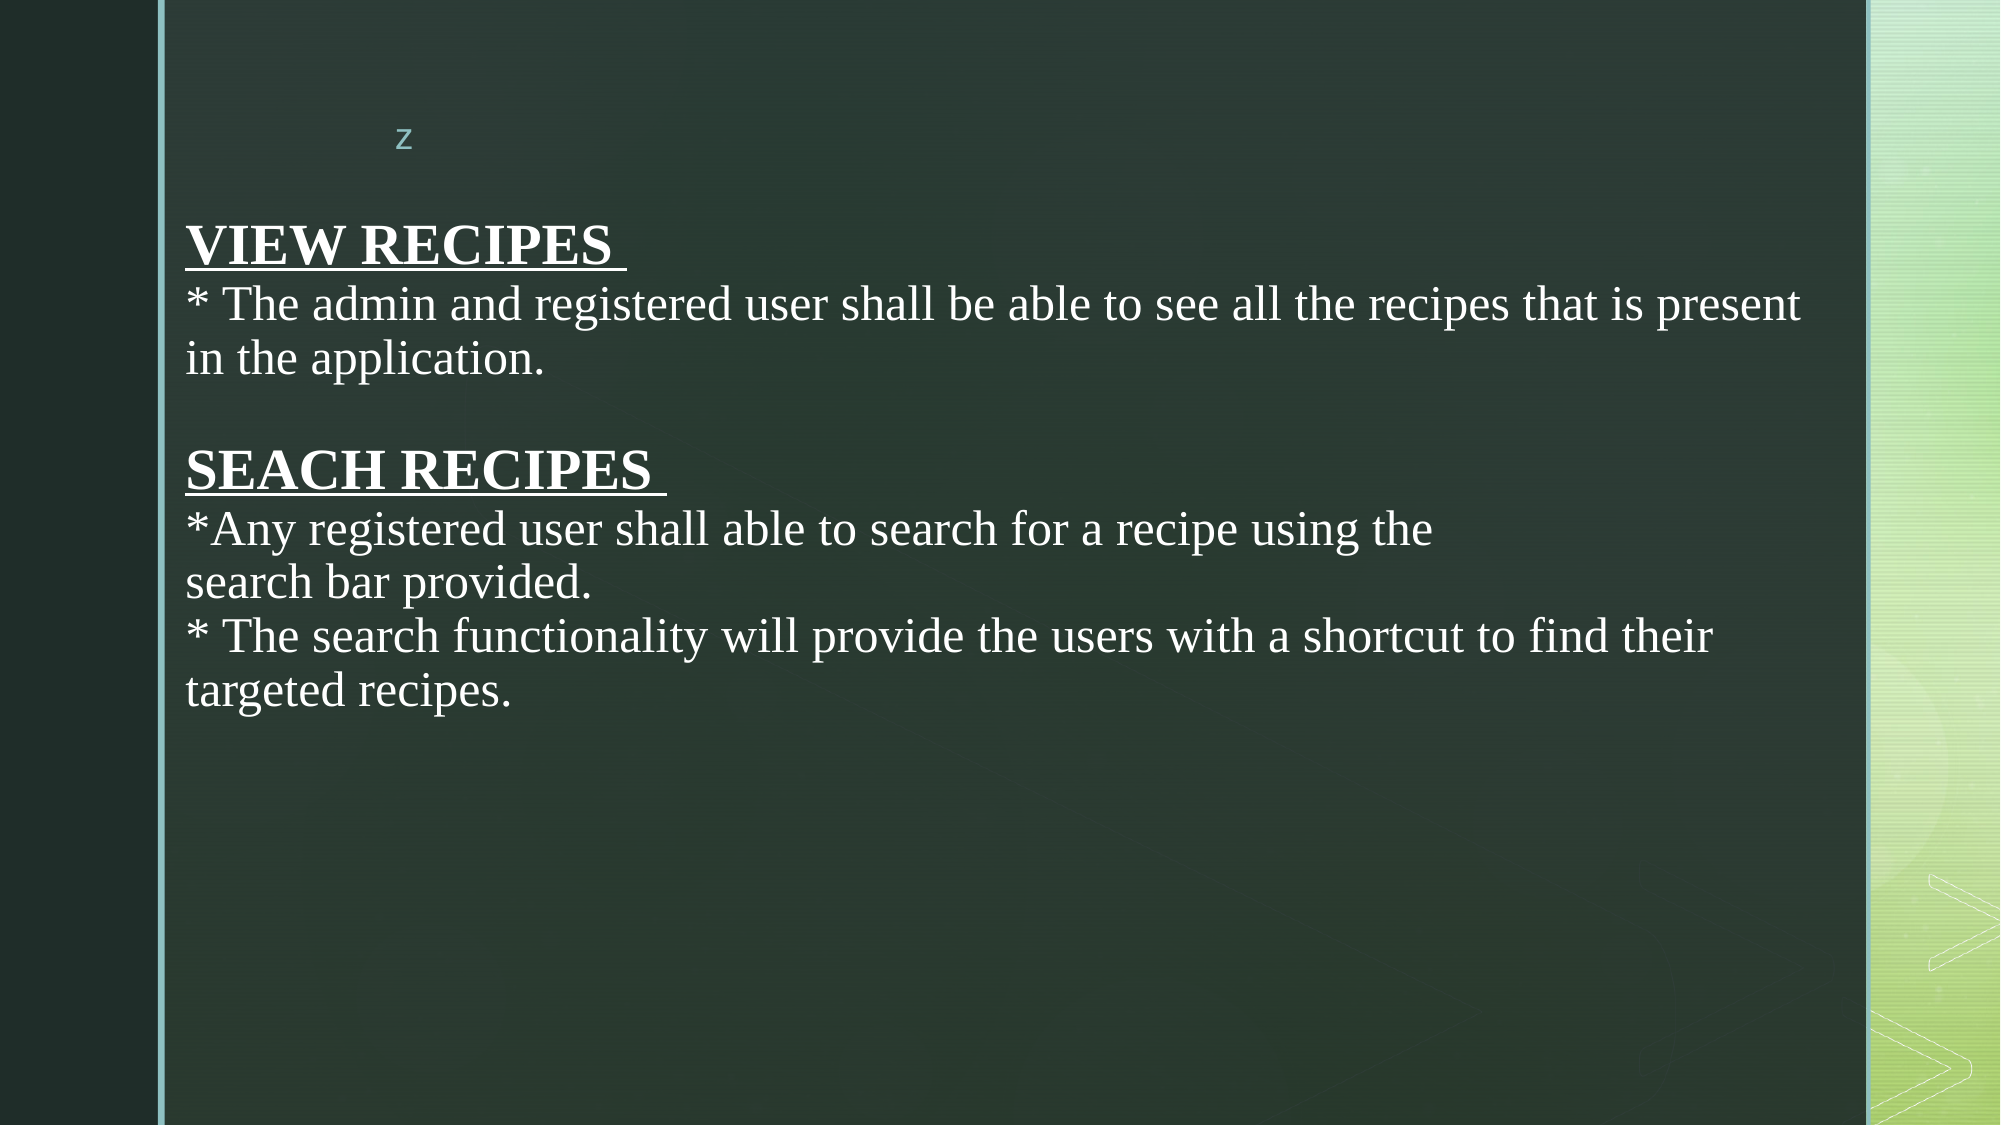

# VIEW RECIPES * The admin and registered user shall be able to see all the recipes that is present in the application.
SEACH RECIPES
*Any registered user shall able to search for a recipe using the
search bar provided.
* The search functionality will provide the users with a shortcut to find their targeted recipes.